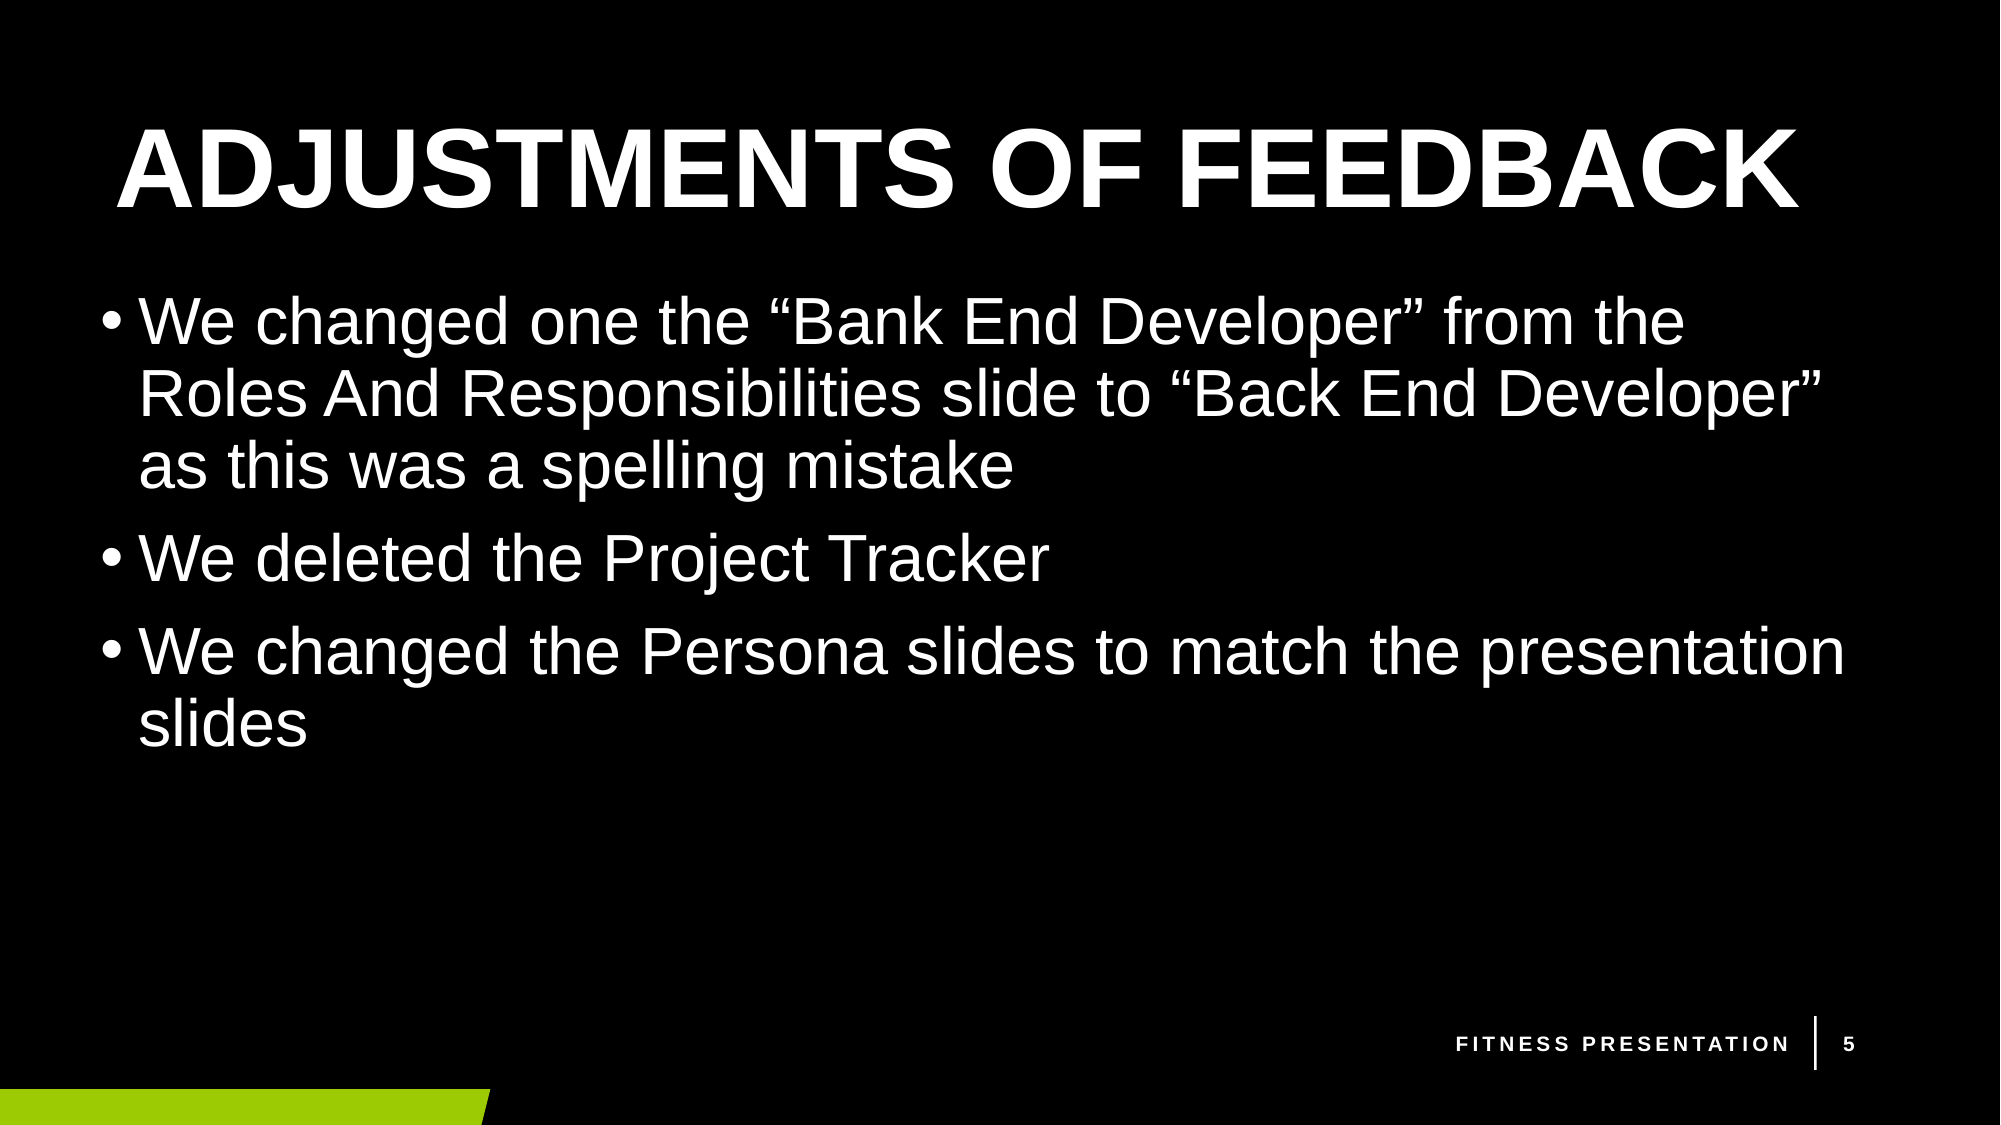

# ADJUSTMENTS OF FEEDBACK
We changed one the “Bank End Developer” from the Roles And Responsibilities slide to “Back End Developer” as this was a spelling mistake
We deleted the Project Tracker
We changed the Persona slides to match the presentation slides
Fitness Presentation
5